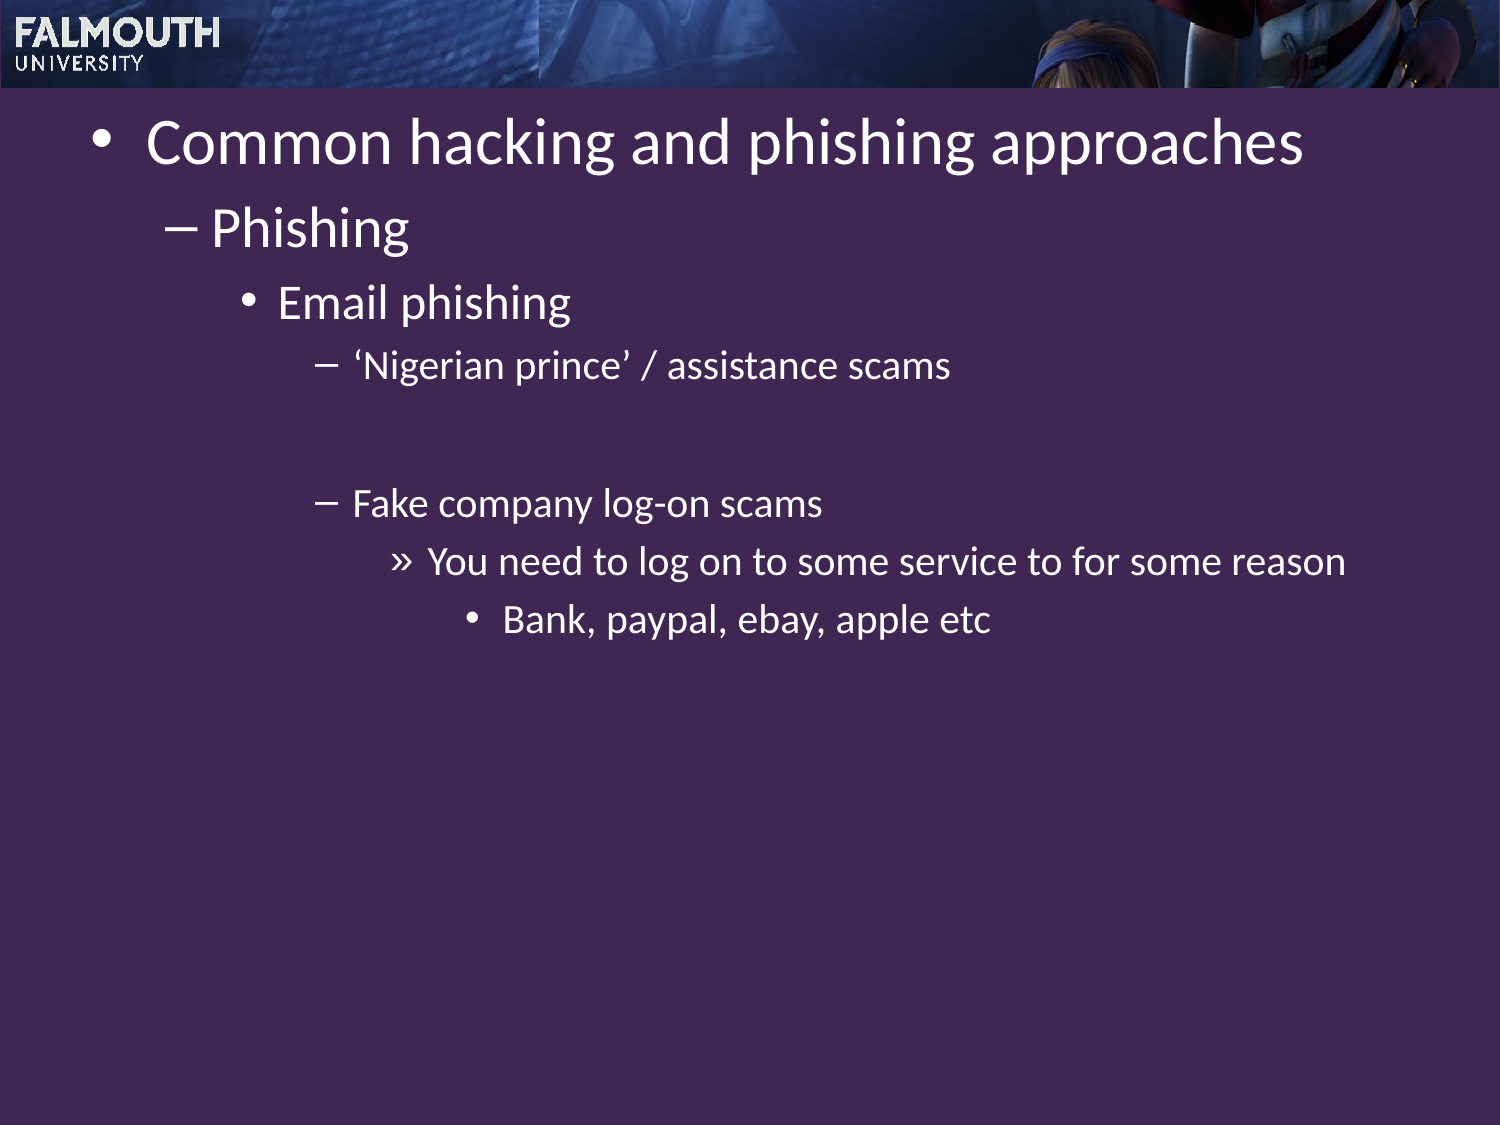

Common hacking and phishing approaches
Phishing
Email phishing
‘Nigerian prince’ / assistance scams

Fake company log-on scams
You need to log on to some service to for some reason
Bank, paypal, ebay, apple etc